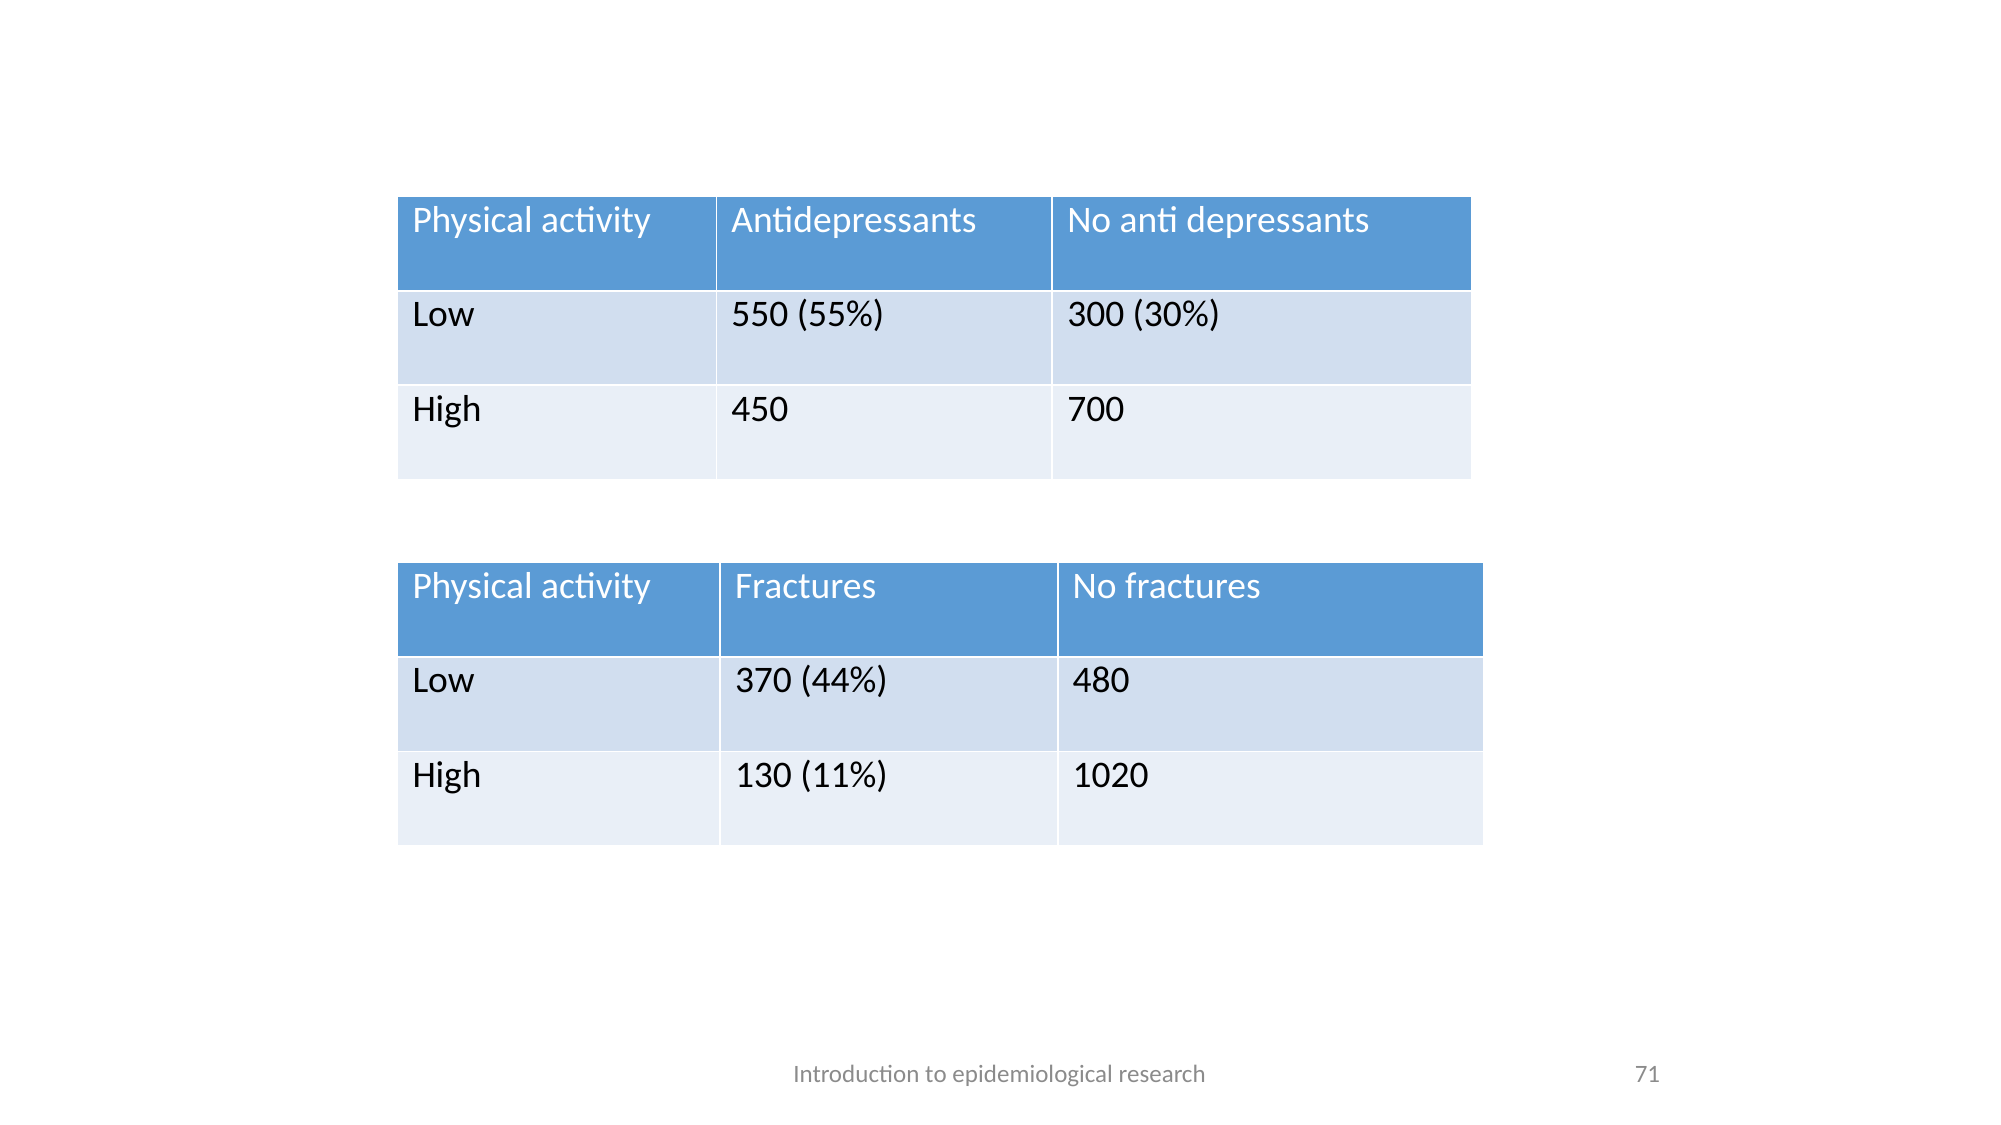

| Physical activity | Antidepressants | No anti depressants |
| --- | --- | --- |
| Low | 550 (55%) | 300 (30%) |
| High | 450 | 700 |
| Physical activity | Fractures | No fractures |
| --- | --- | --- |
| Low | 370 (44%) | 480 |
| High | 130 (11%) | 1020 |
Introduction to epidemiological research
71